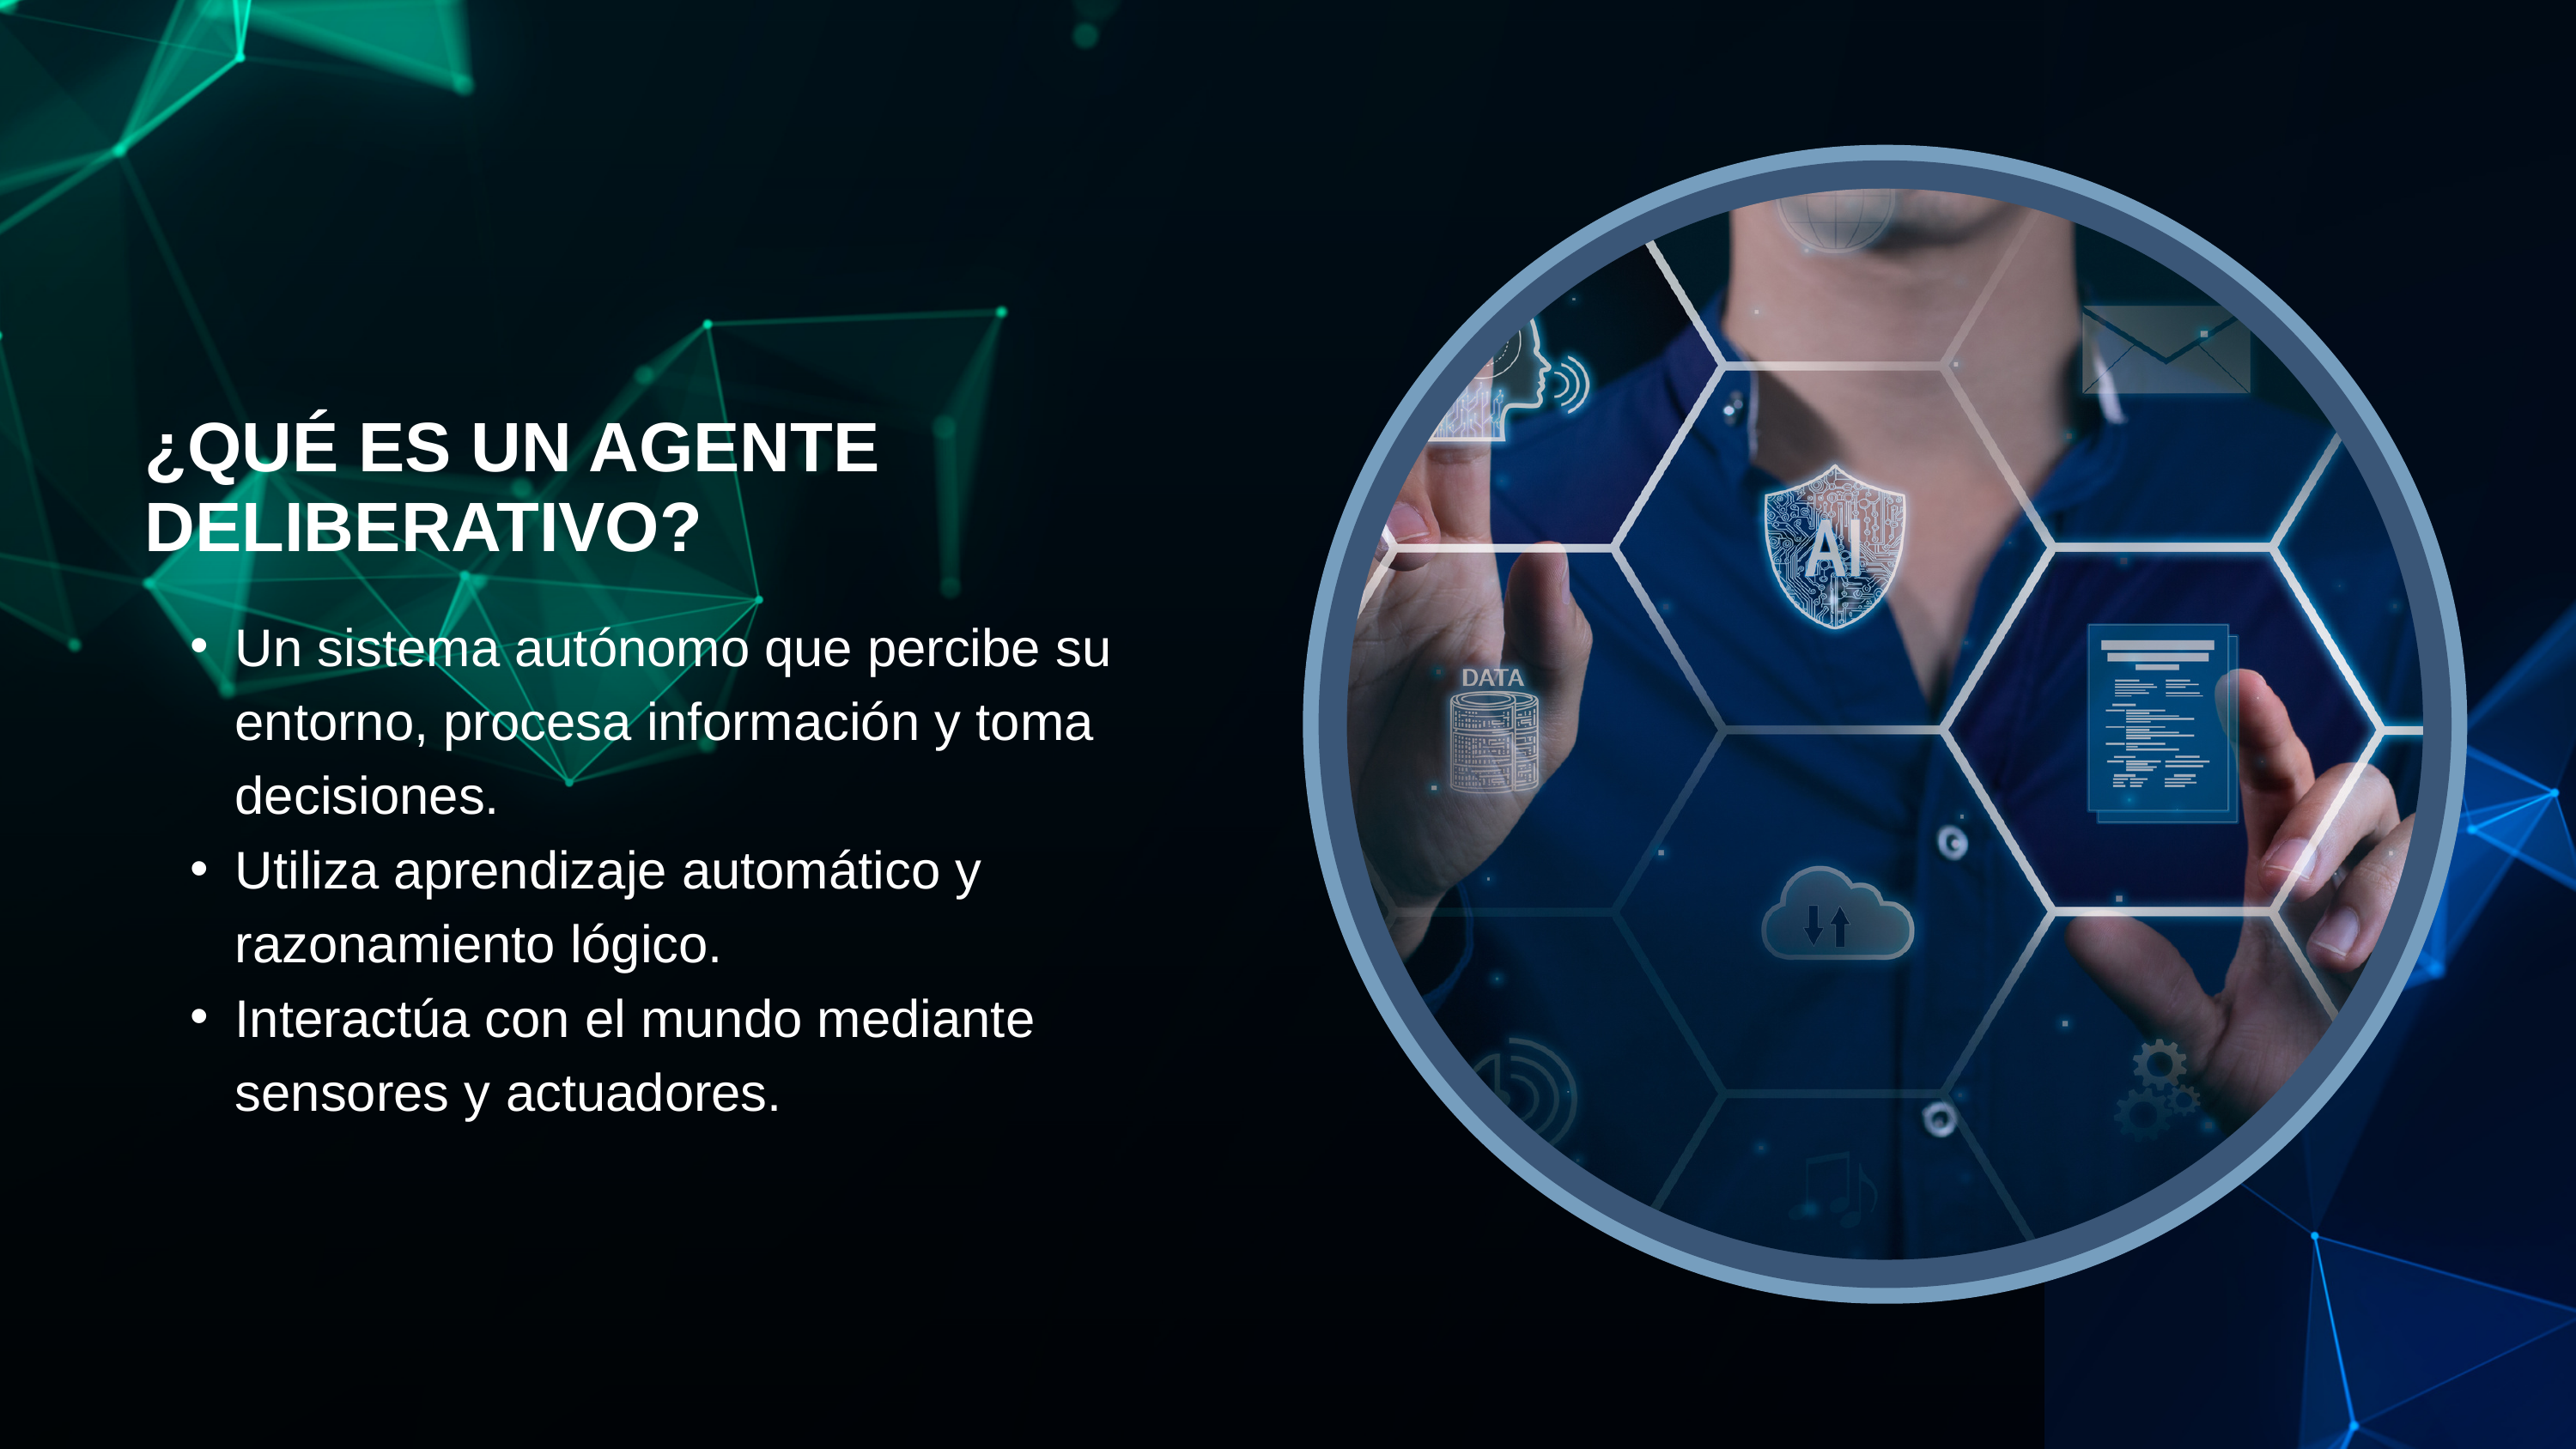

¿QUÉ ES UN AGENTE DELIBERATIVO?
Un sistema autónomo que percibe su entorno, procesa información y toma decisiones.
Utiliza aprendizaje automático y razonamiento lógico.
Interactúa con el mundo mediante sensores y actuadores.